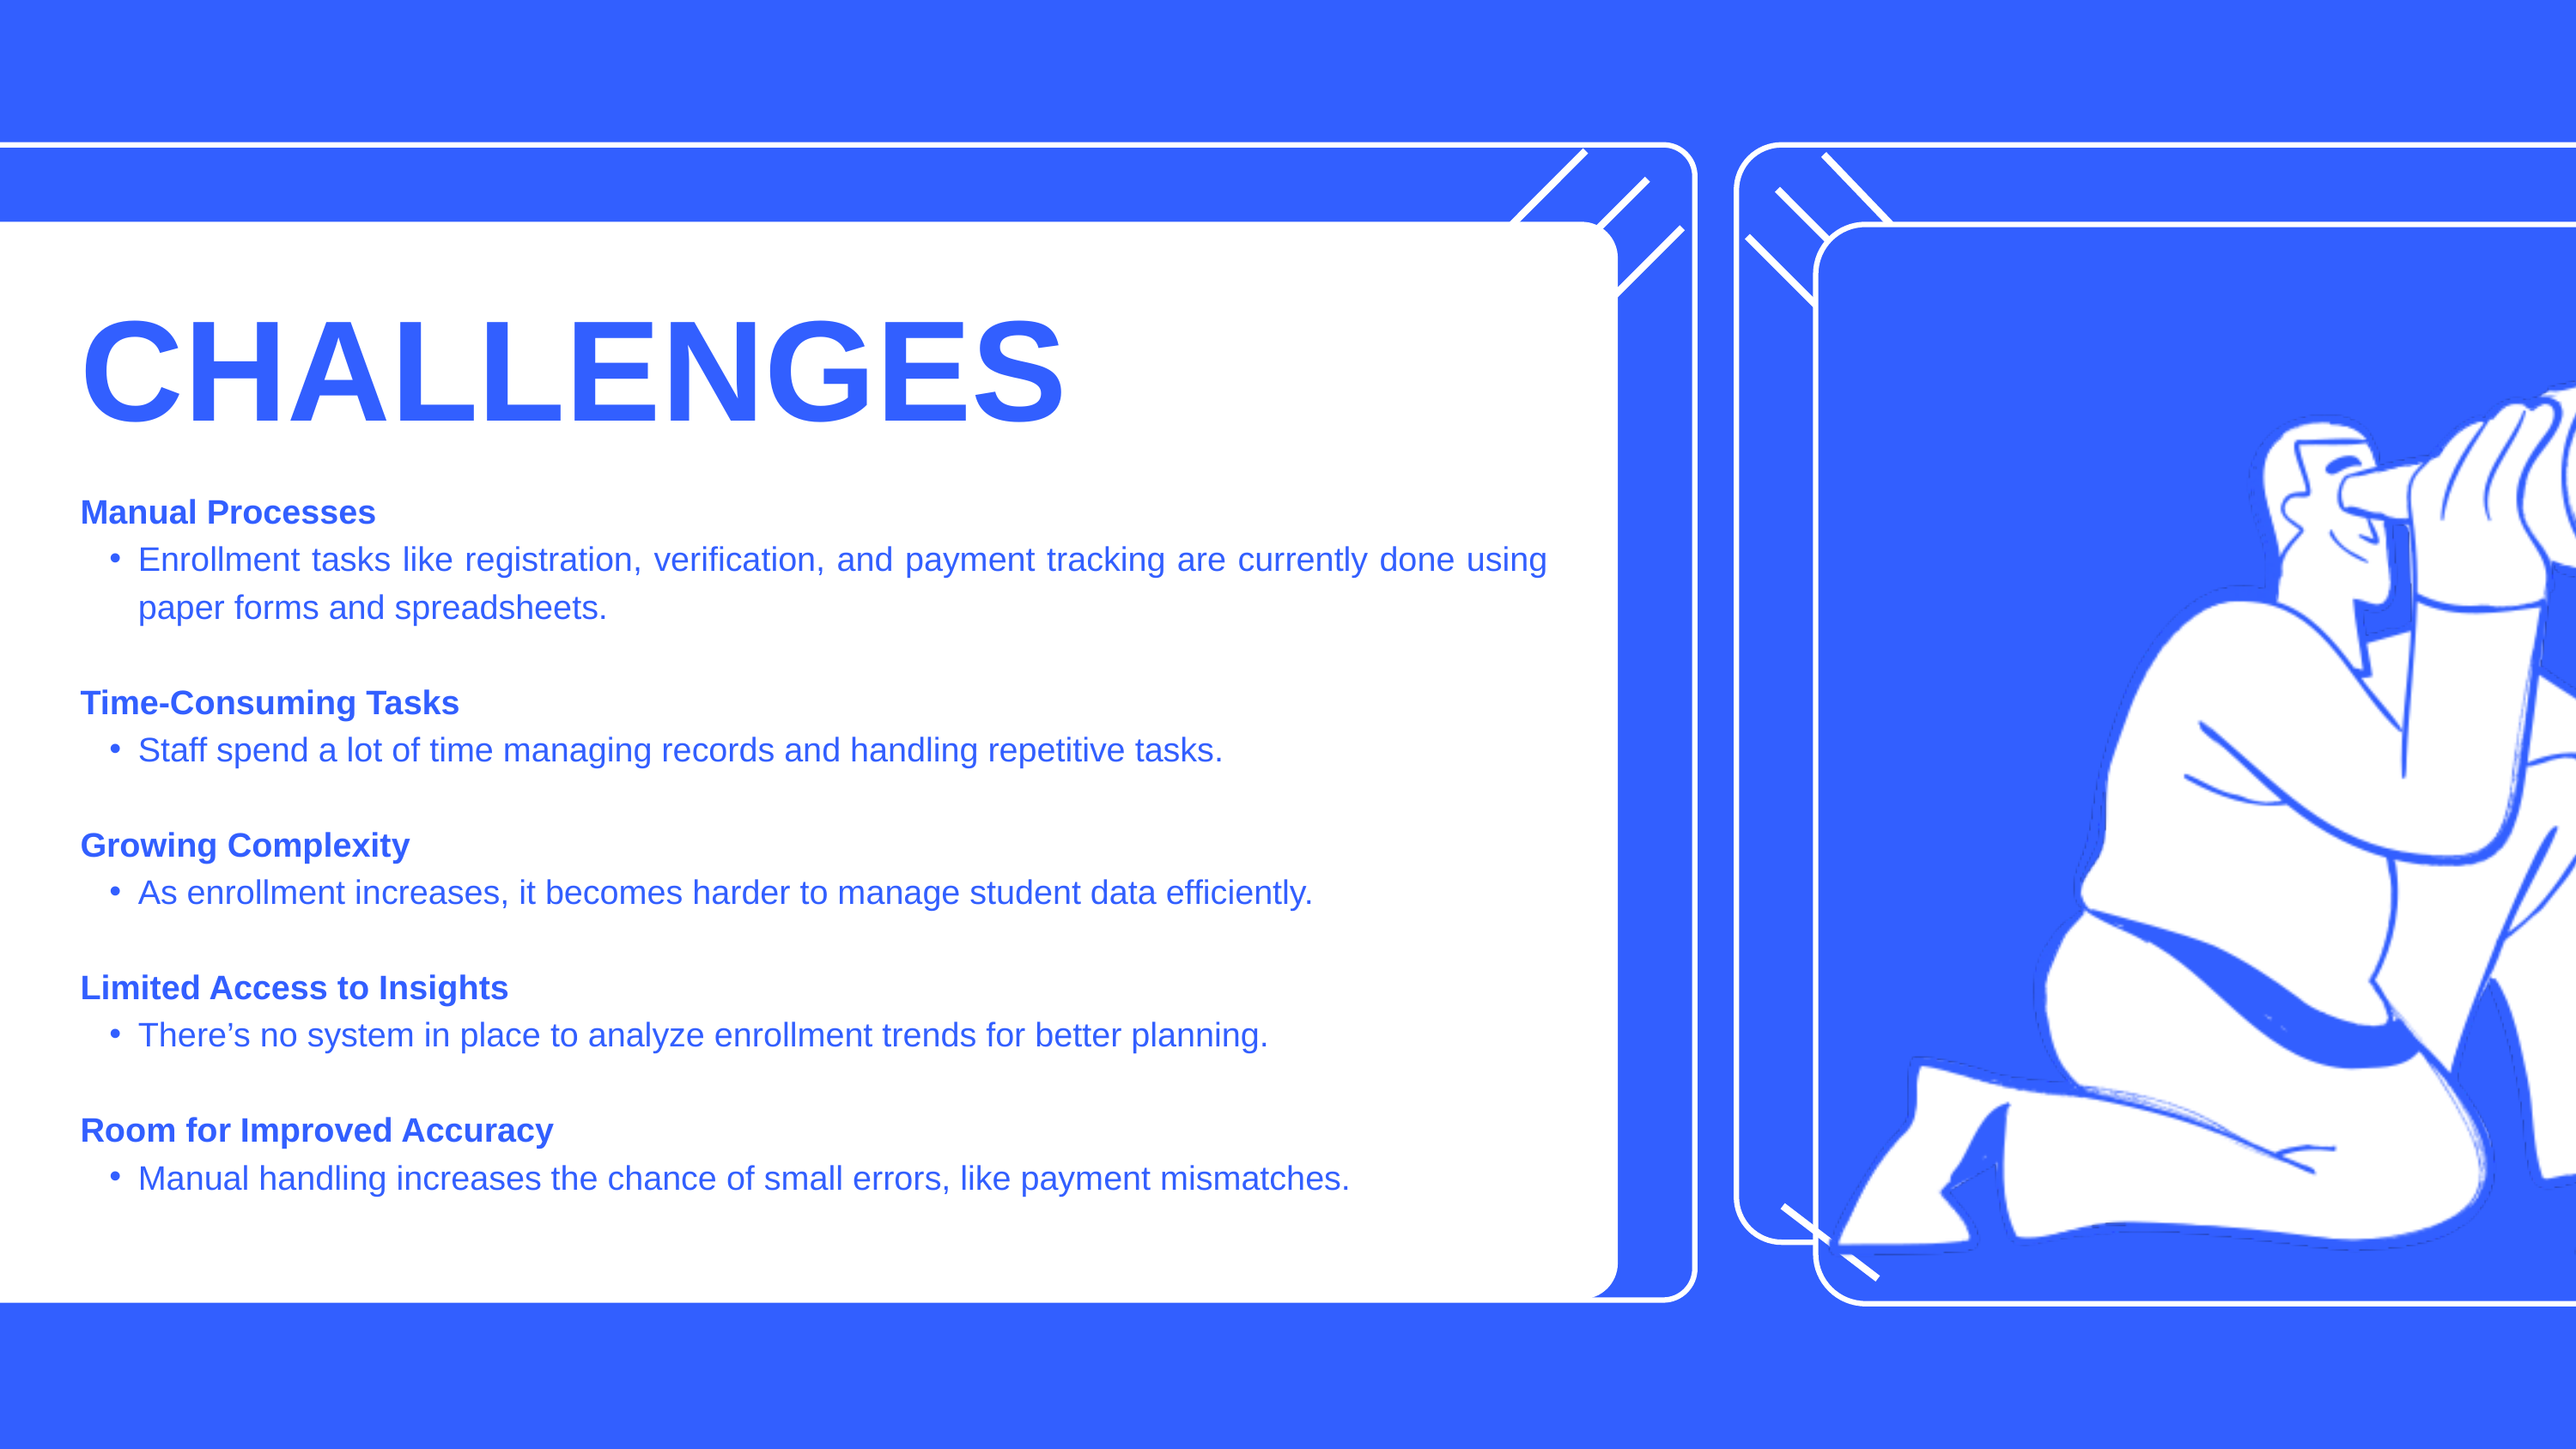

CHALLENGES

Manual Processes
Enrollment tasks like registration, verification, and payment tracking are currently done using paper forms and spreadsheets.

Time-Consuming Tasks
Staff spend a lot of time managing records and handling repetitive tasks.

Growing Complexity
As enrollment increases, it becomes harder to manage student data efficiently.

Limited Access to Insights
There’s no system in place to analyze enrollment trends for better planning.

Room for Improved Accuracy
Manual handling increases the chance of small errors, like payment mismatches.